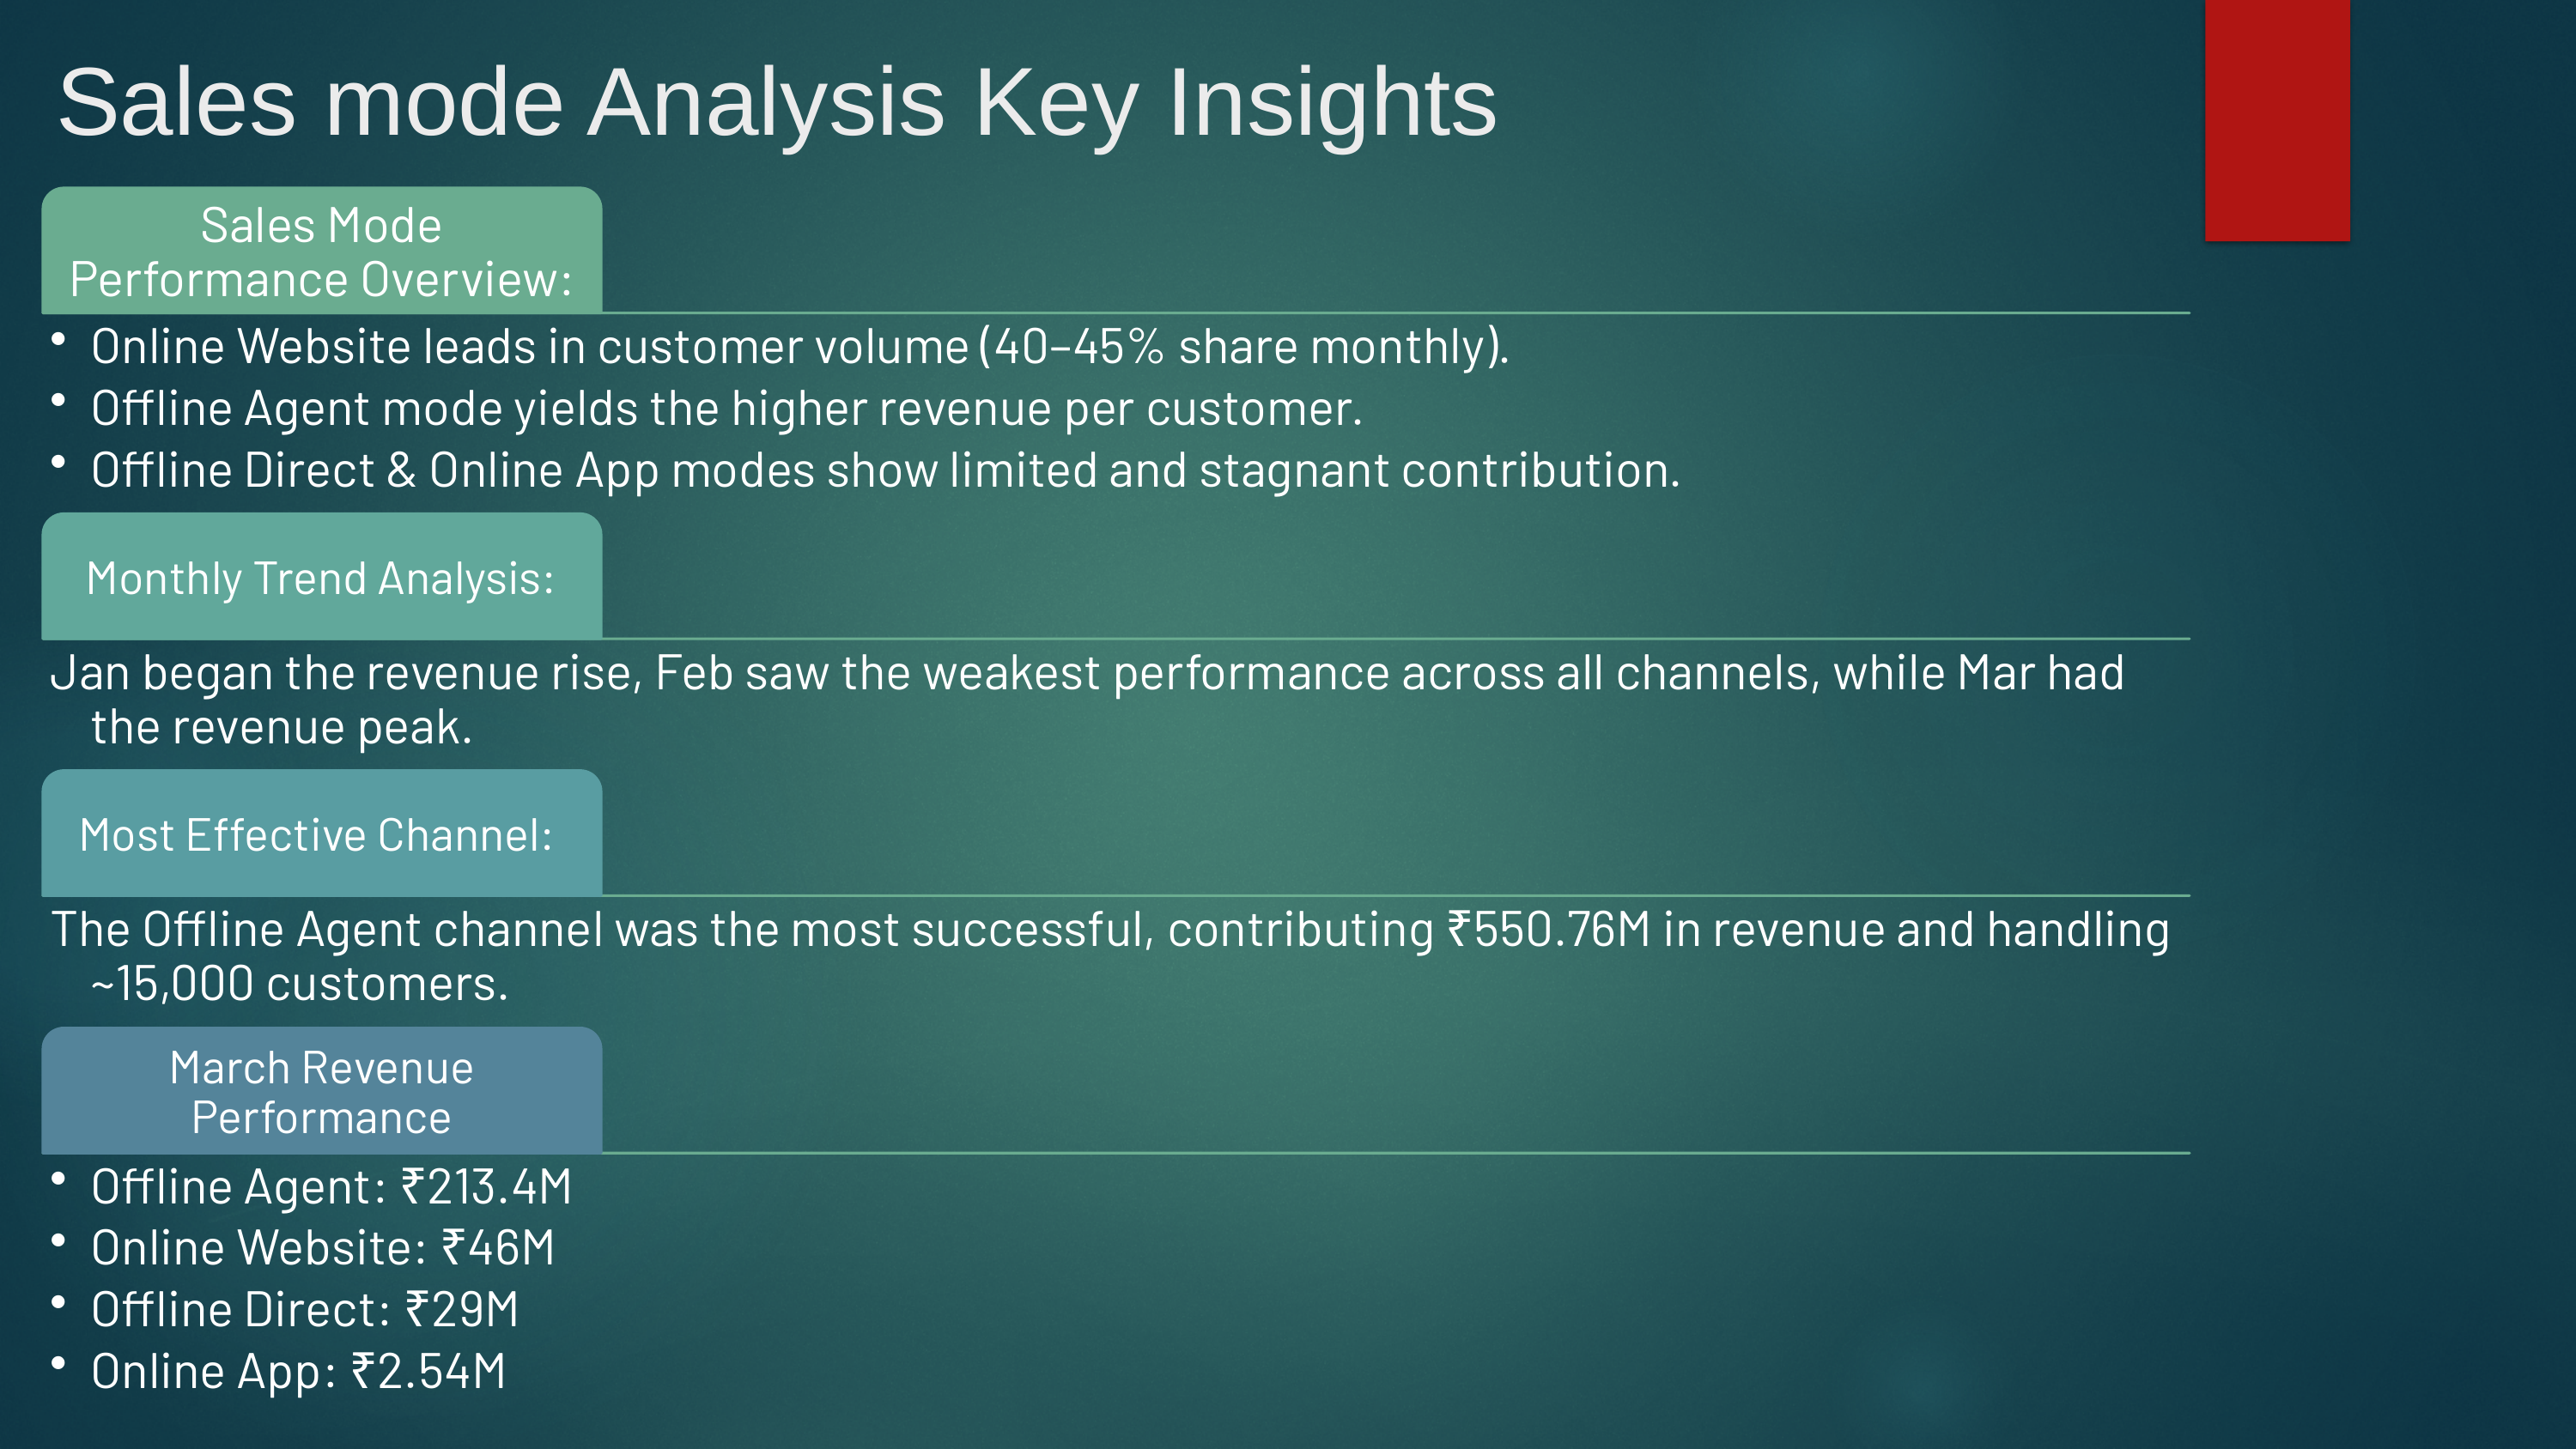

# Sales mode Analysis Key Insights

Sales Mode Performance Overview:
Online Website leads in customer volume (40–45% share monthly).
Offline Agent mode yields the higher revenue per customer.
Offline Direct & Online App modes show limited and stagnant contribution.

Monthly Trend Analysis:
Jan began the revenue rise, Feb saw the weakest performance across all channels, while Mar had the revenue peak.

Most Effective Channel:
The Offline Agent channel was the most successful, contributing ₹550.76M in revenue and handling ~15,000 customers.

March Revenue Performance
Offline Agent: ₹213.4M
Online Website: ₹46M
Offline Direct: ₹29M
Online App: ₹2.54M